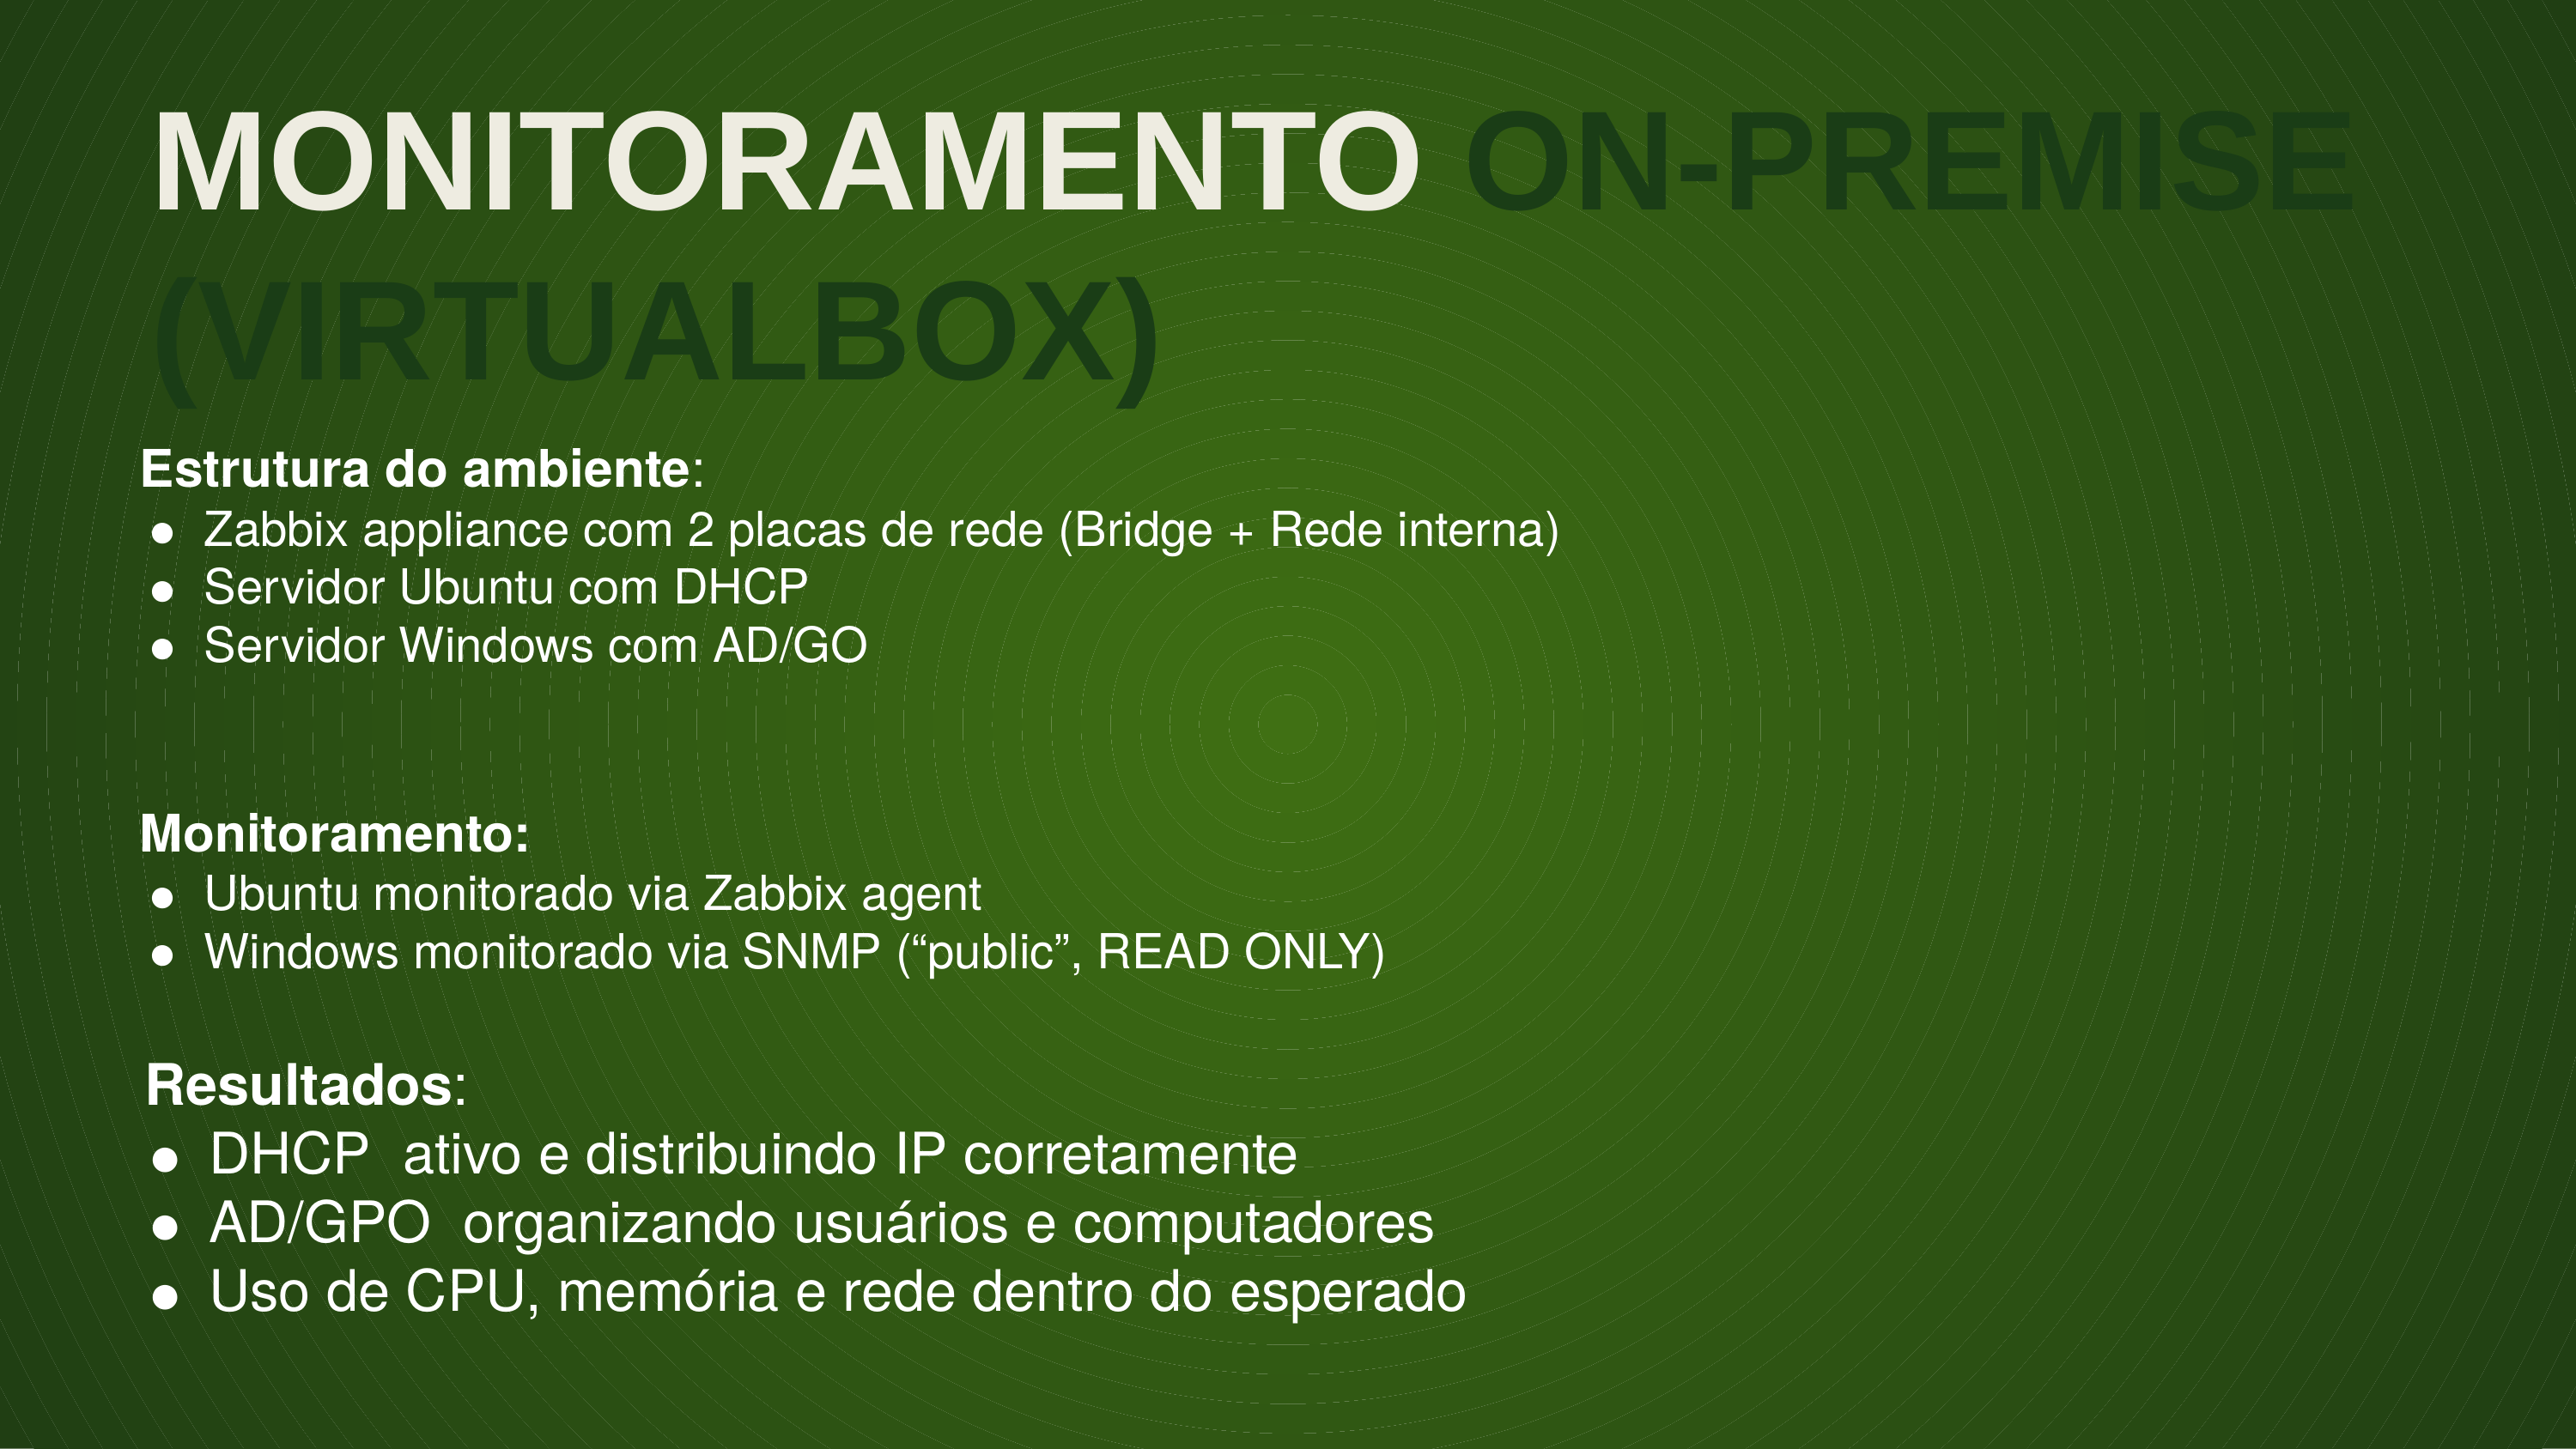

MONITORAMENTO ON-PREMISE (VIRTUALBOX)
Estrutura do ambiente:
Zabbix appliance com 2 placas de rede (Bridge + Rede interna)
Servidor Ubuntu com DHCP
Servidor Windows com AD/GO
Monitoramento:
Ubuntu monitorado via Zabbix agent
Windows monitorado via SNMP (“public”, READ ONLY)
Resultados:
DHCP  ativo e distribuindo IP corretamente
AD/GPO  organizando usuários e computadores
Uso de CPU, memória e rede dentro do esperado